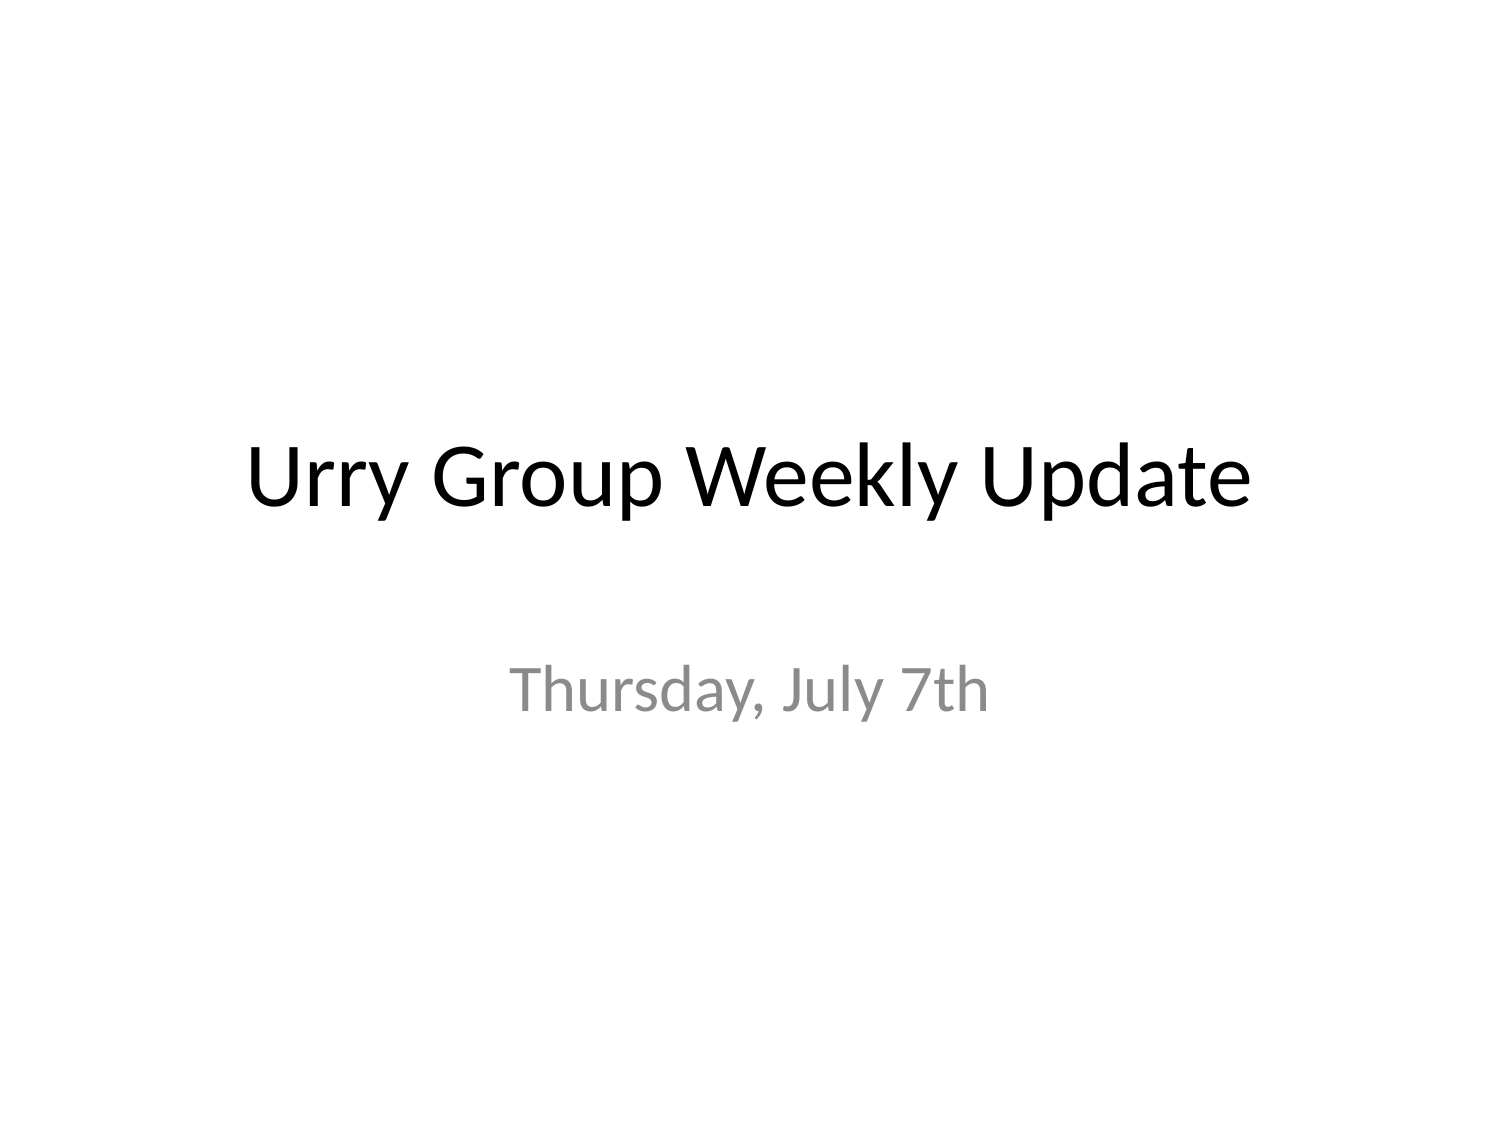

# Urry Group Weekly Update
Thursday, July 7th